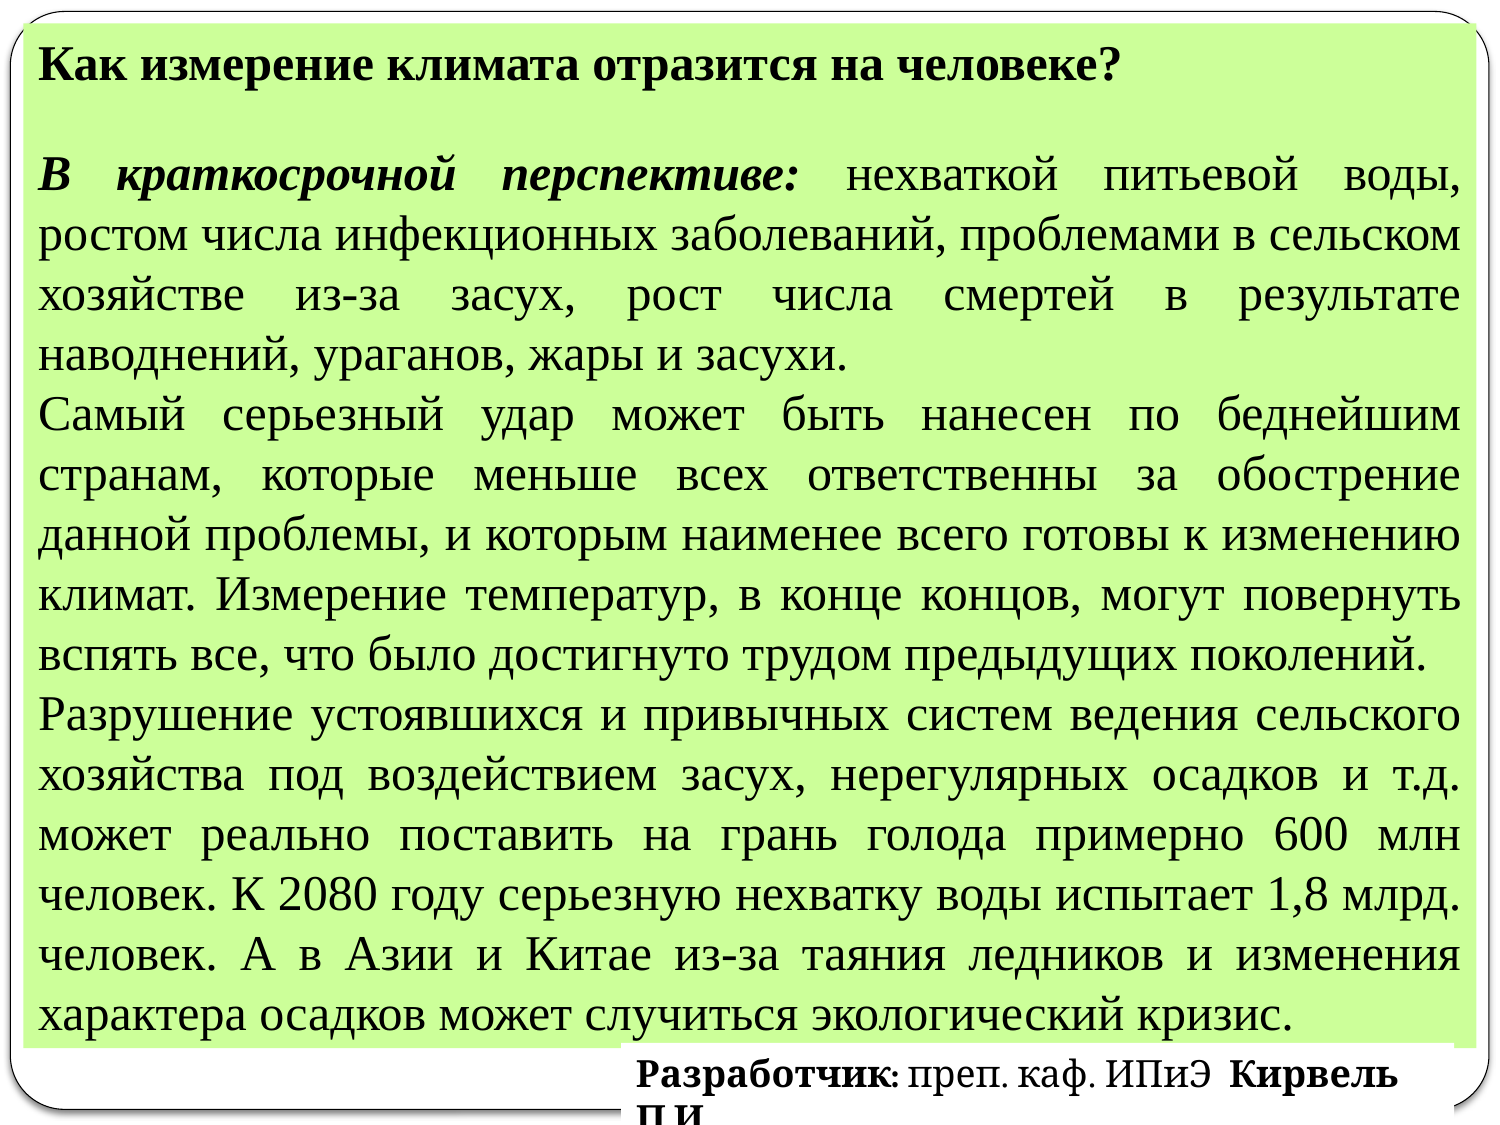

Как измерение климата отразится на человеке?

В краткосрочной перспективе: нехваткой питьевой воды, ростом числа инфекционных заболеваний, проблемами в сельском хозяйстве из-за засух, рост числа смертей в результате наводнений, ураганов, жары и засухи.
Самый серьезный удар может быть нанесен по беднейшим странам, которые меньше всех ответственны за обострение данной проблемы, и которым наименее всего готовы к изменению климат. Измерение температур, в конце концов, могут повернуть вспять все, что было достигнуто трудом предыдущих поколений.
Разрушение устоявшихся и привычных систем ведения сельского хозяйства под воздействием засух, нерегулярных осадков и т.д. может реально поставить на грань голода примерно 600 млн человек. К 2080 году серьезную нехватку воды испытает 1,8 млрд. человек. А в Азии и Китае из-за таяния ледников и изменения характера осадков может случиться экологический кризис.
Разработчик: преп. каф. ИПиЭ  Кирвель П.И.